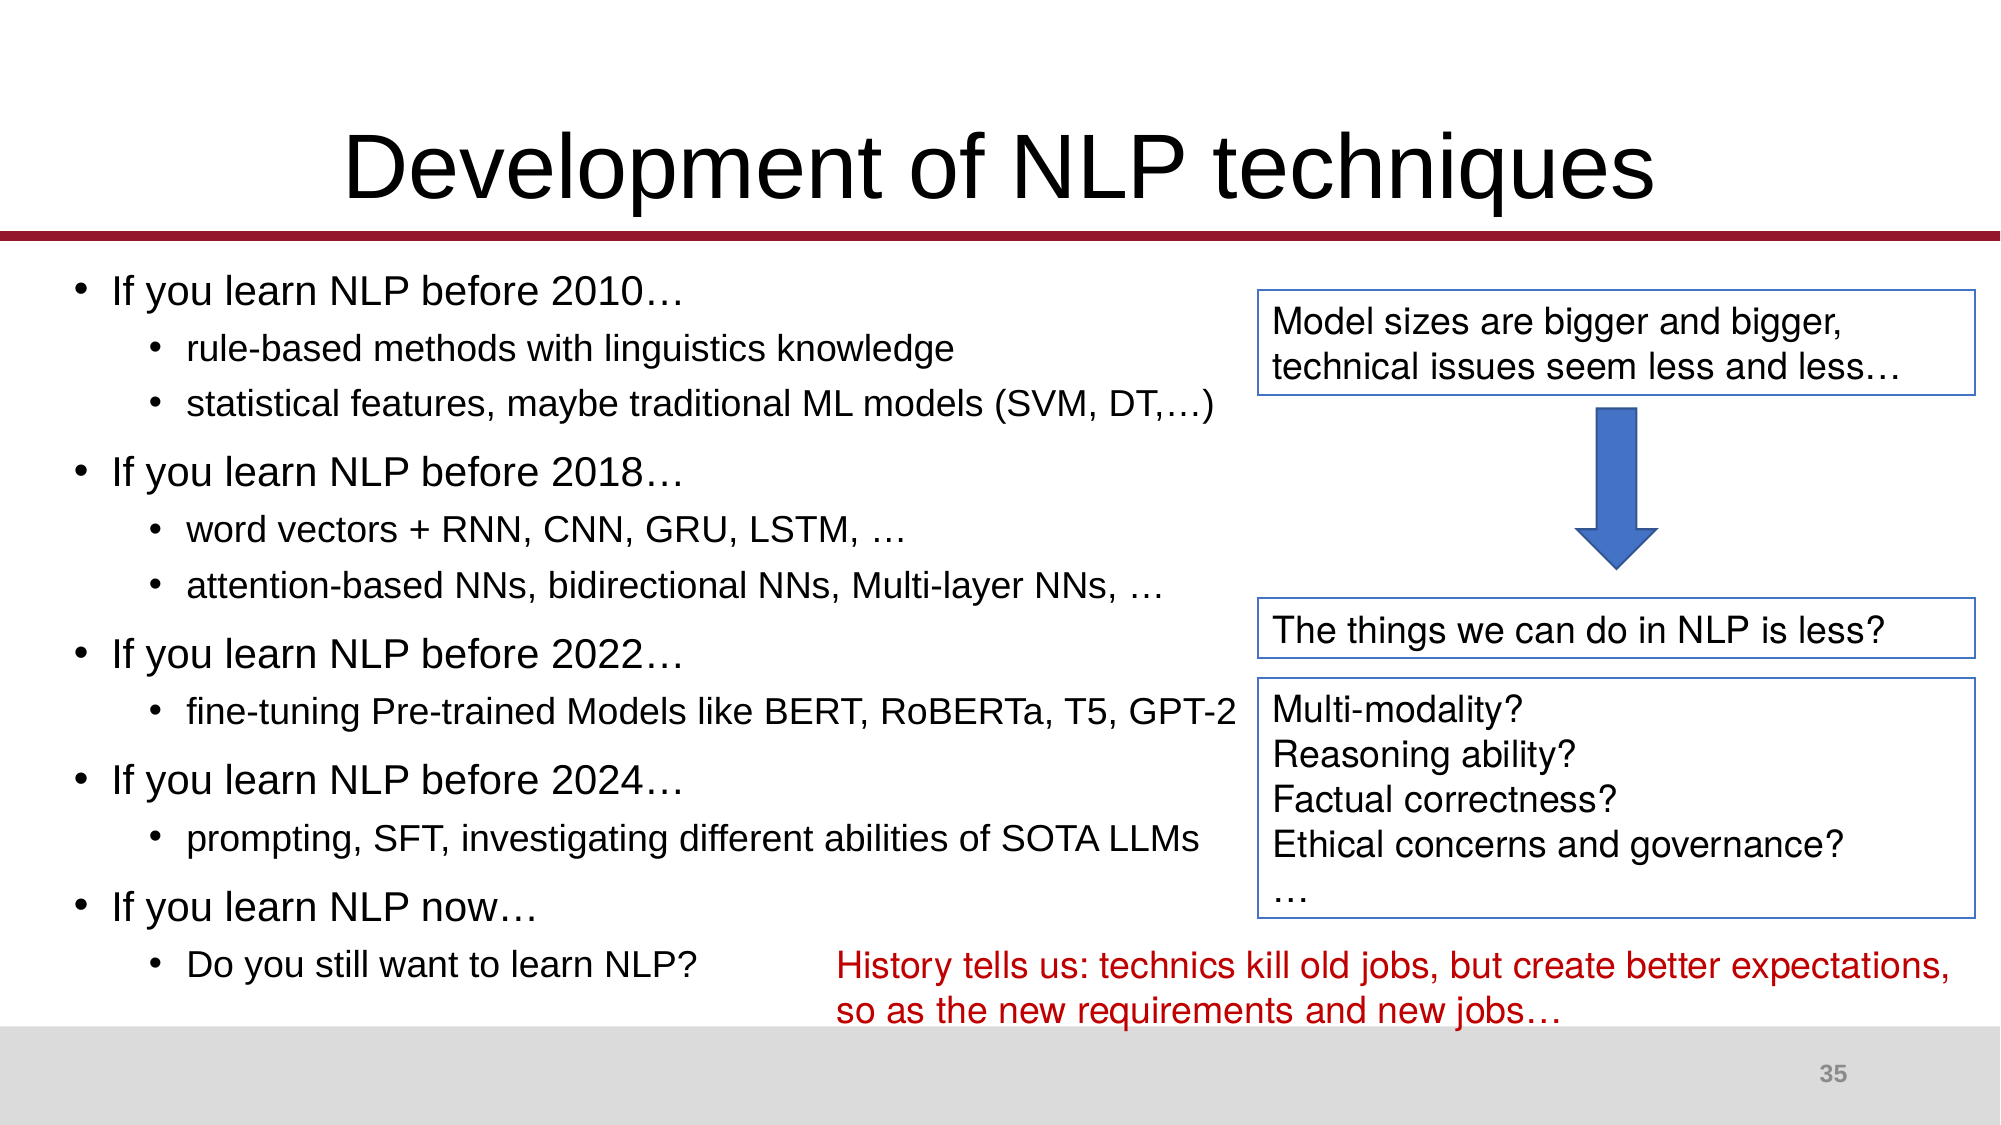

# Development of NLP techniques
If you learn NLP before 2010…
rule-based methods with linguistics knowledge
statistical features, maybe traditional ML models (SVM, DT,…)
If you learn NLP before 2018…
word vectors + RNN, CNN, GRU, LSTM, …
attention-based NNs, bidirectional NNs, Multi-layer NNs, …
If you learn NLP before 2022…
fine-tuning Pre-trained Models like BERT, RoBERTa, T5, GPT-2
If you learn NLP before 2024…
prompting, SFT, investigating different abilities of SOTA LLMs
If you learn NLP now…
Do you still want to learn NLP?
Model sizes are bigger and bigger, technical issues seem less and less…

The things we can do in NLP is less?
Multi-modality?
Reasoning ability?
Factual correctness?
Ethical concerns and governance?
…
History tells us: technics kill old jobs, but create better expectations, so as the new requirements and new jobs…

35